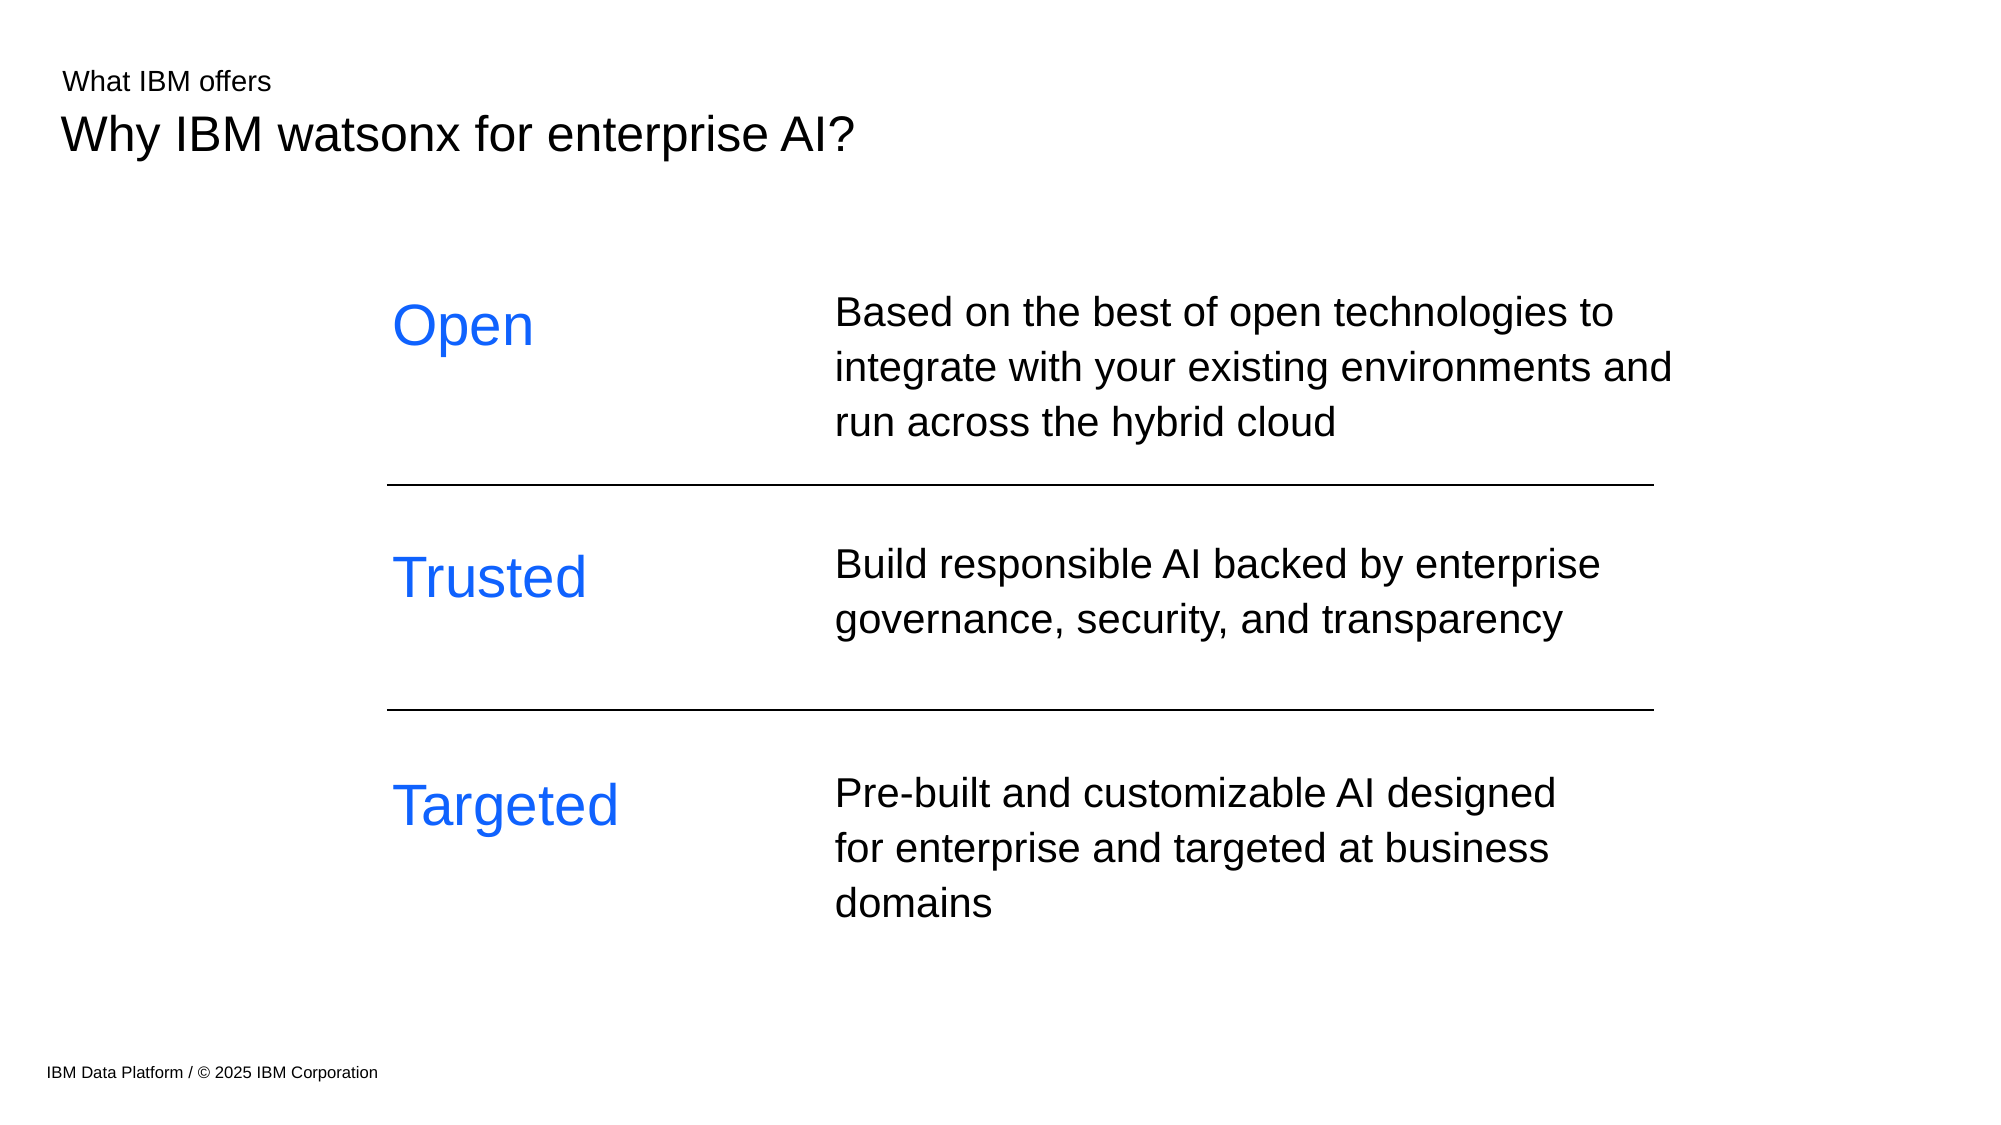

What IBM offers
Why IBM watsonx for enterprise AI?
Open
Based on the best of open technologies to integrate with your existing environments and run across the hybrid cloud
Trusted
Build responsible AI backed by enterprise governance, security, and transparency
Targeted
Pre-built and customizable AI designed for enterprise and targeted at business domains
IBM Data Platform / © 2025 IBM Corporation